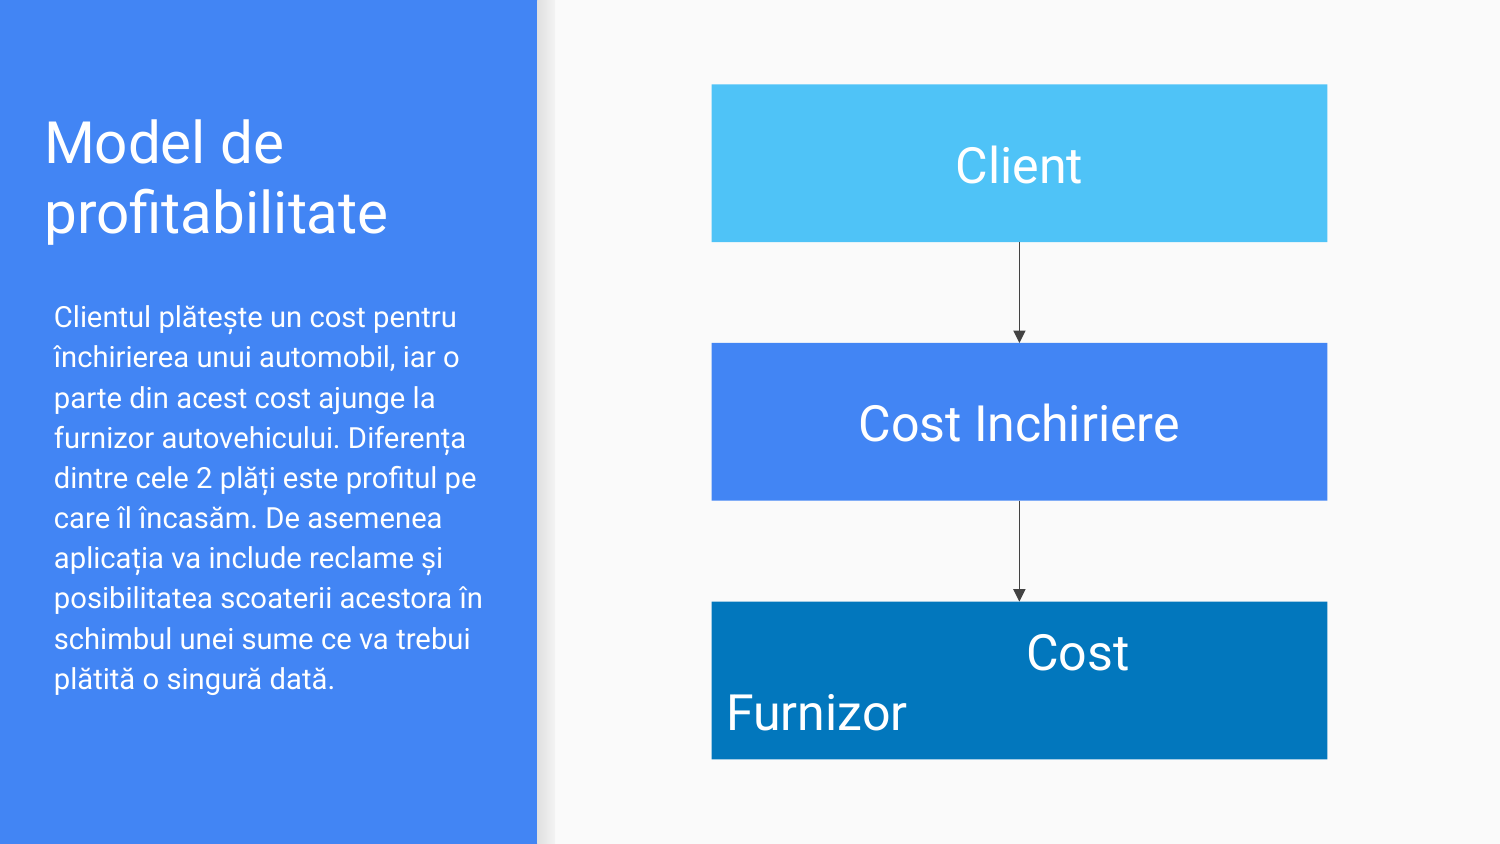

Client
# Model de profitabilitate
Clientul plătește un cost pentru închirierea unui automobil, iar o parte din acest cost ajunge la furnizor autovehicului. Diferența dintre cele 2 plăți este profitul pe care îl încasăm. De asemenea aplicația va include reclame și posibilitatea scoaterii acestora în schimbul unei sume ce va trebui plătită o singură dată.
Cost Inchiriere
		Cost Furnizor